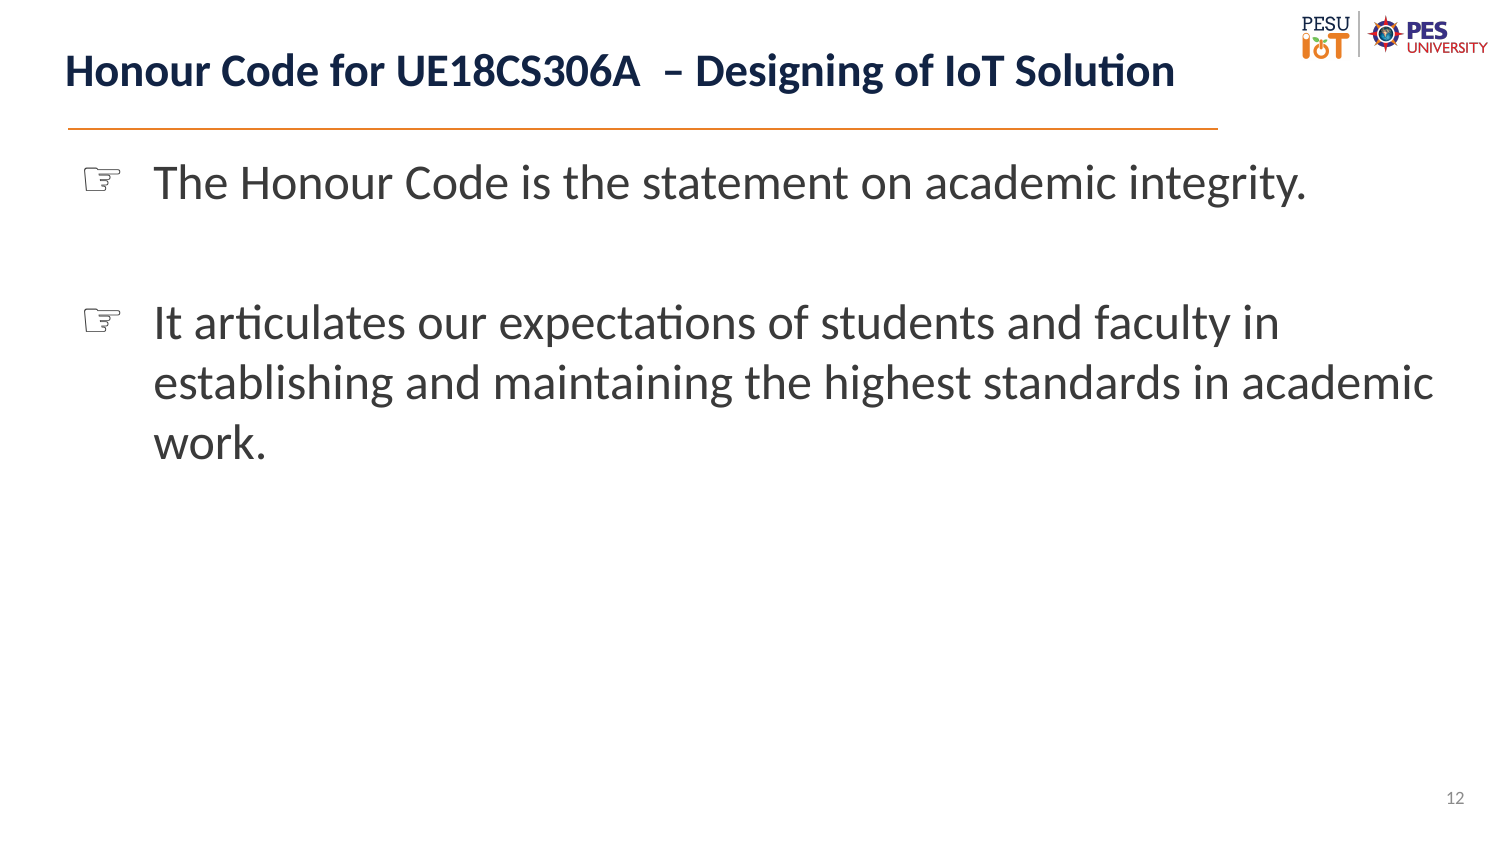

# Honour Code for UE18CS306A  – Designing of IoT Solution
The Honour Code is the statement on academic integrity.
It articulates our expectations of students and faculty in establishing and maintaining the highest standards in academic work.

12